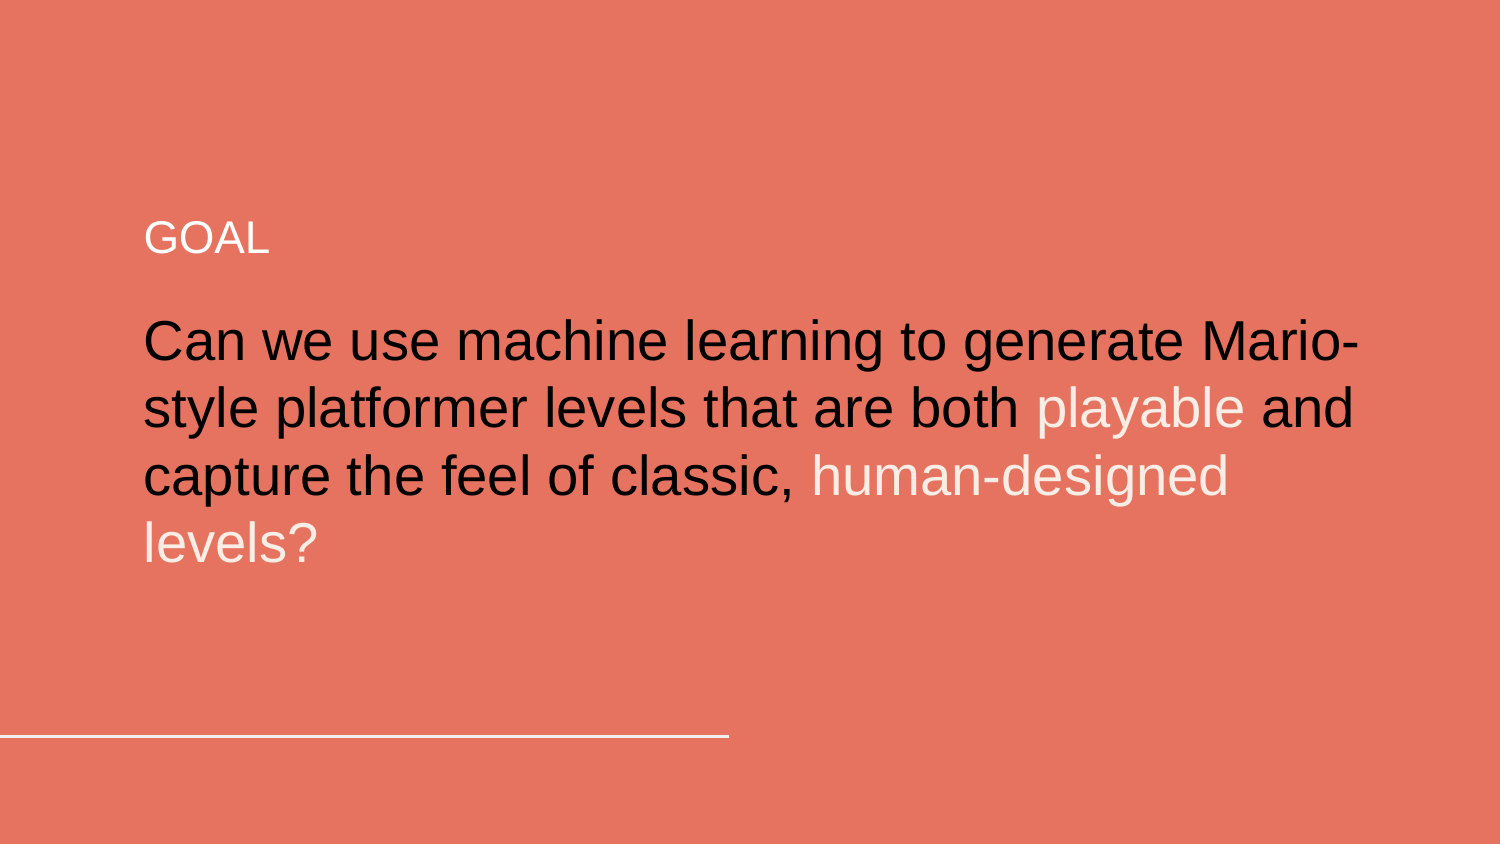

GOAL
Can we use machine learning to generate Mario-style platformer levels that are both playable and capture the feel of classic, human-designed levels?